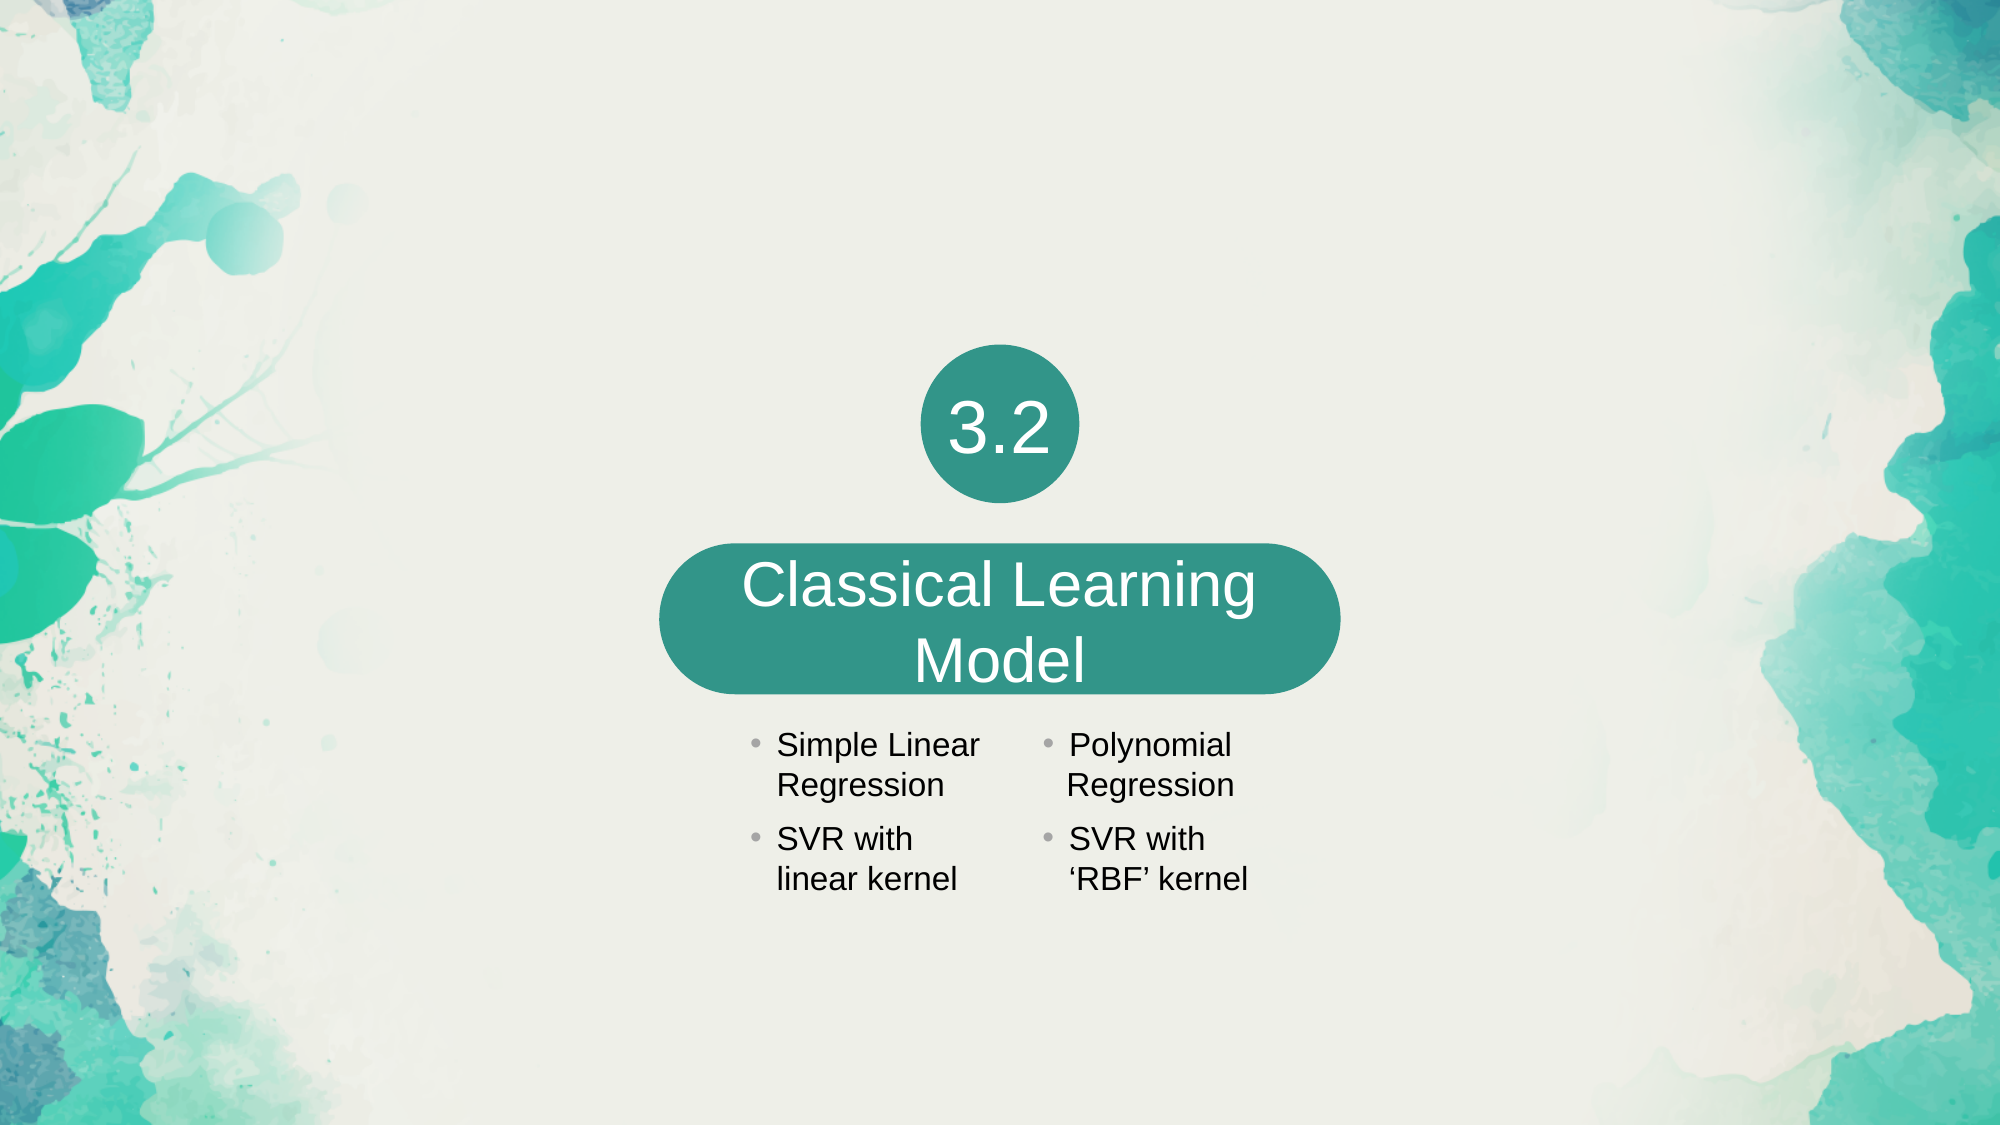

3.2
Classical Learning Model

Simple Linear Regression
Polynomial Regression
SVR with linear kernel
SVR with ‘RBF’ kernel